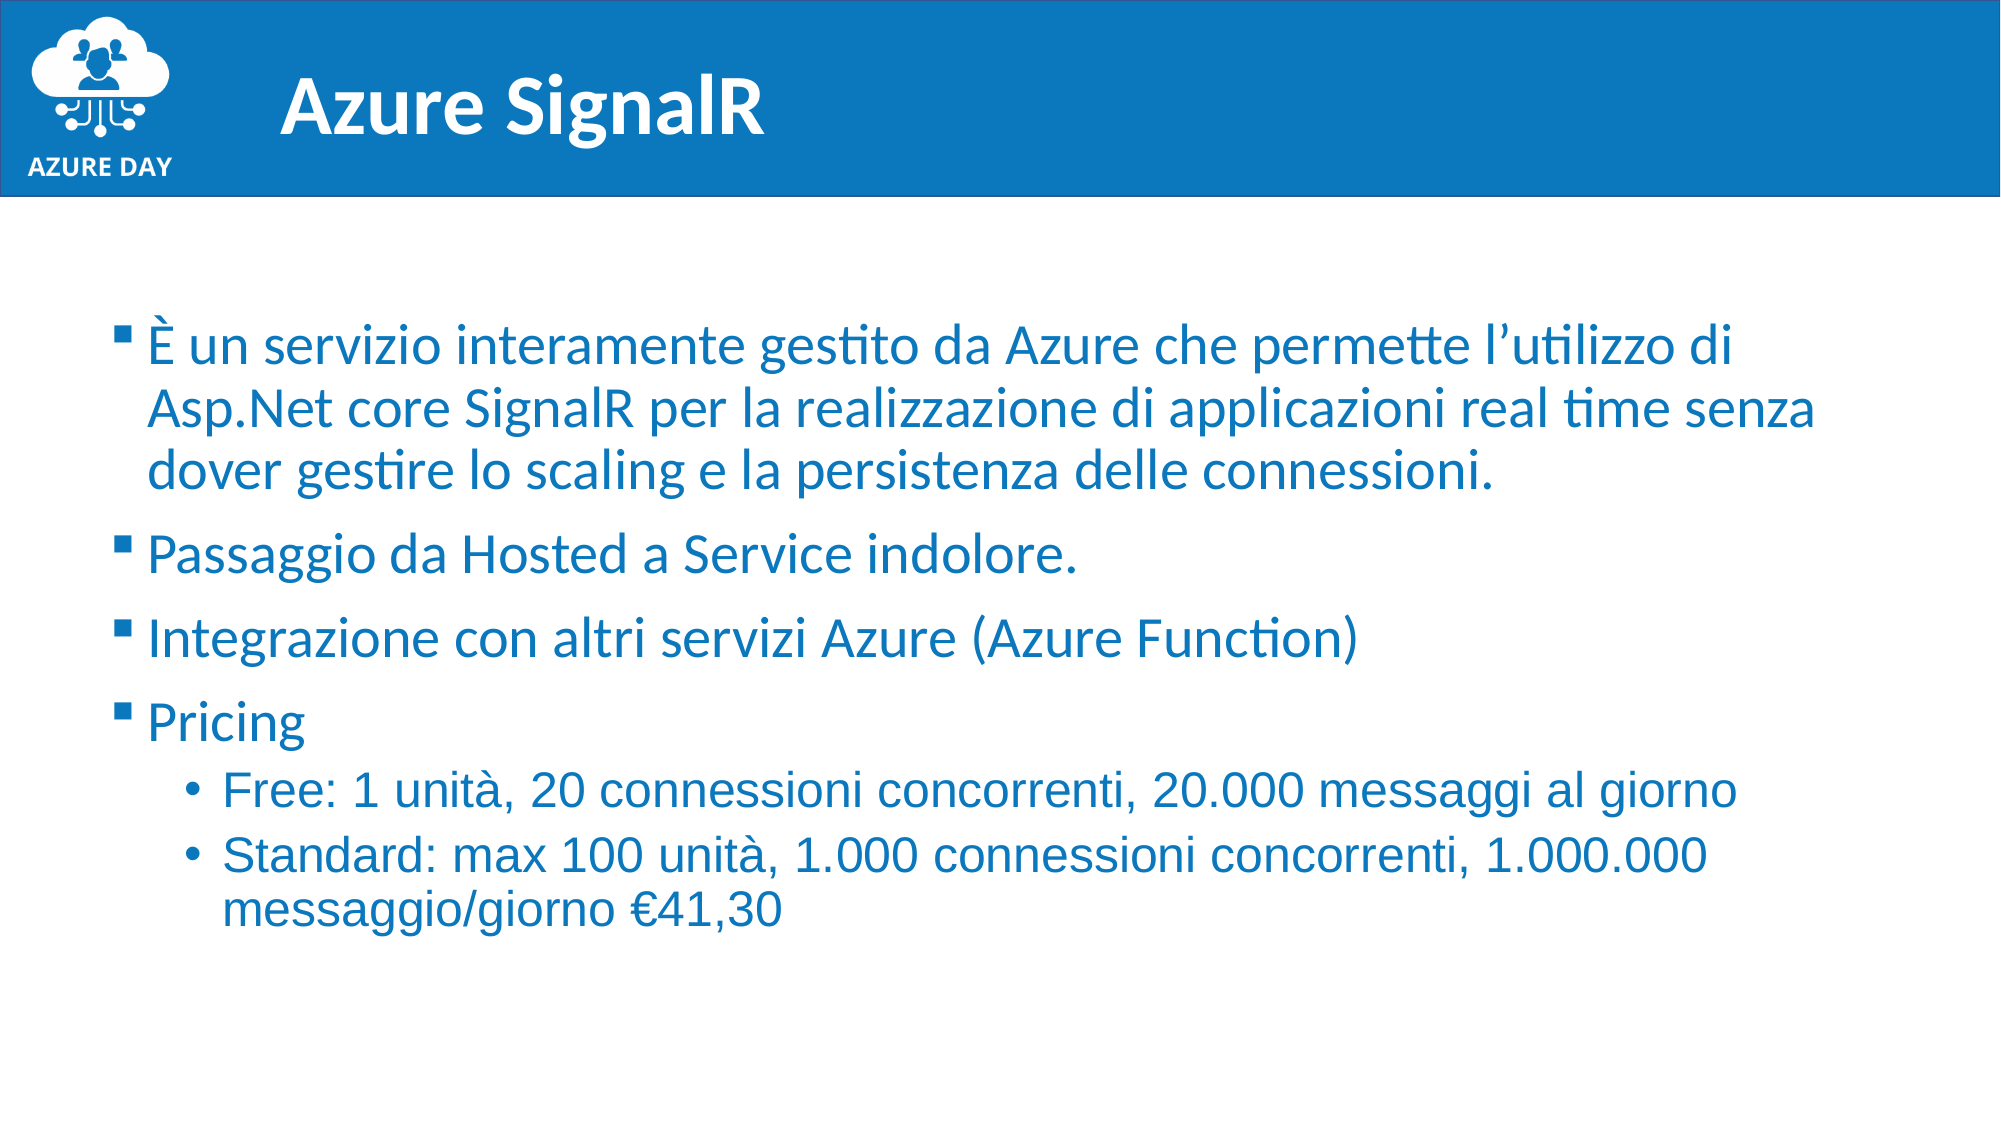

# Azure SignalR

È un servizio interamente gestito da Azure che permette l’utilizzo di Asp.Net core SignalR per la realizzazione di applicazioni real time senza dover gestire lo scaling e la persistenza delle connessioni.
Passaggio da Hosted a Service indolore.
Integrazione con altri servizi Azure (Azure Function)
Pricing
Free: 1 unità, 20 connessioni concorrenti, 20.000 messaggi al giorno
Standard: max 100 unità, 1.000 connessioni concorrenti, 1.000.000 messaggio/giorno €41,30